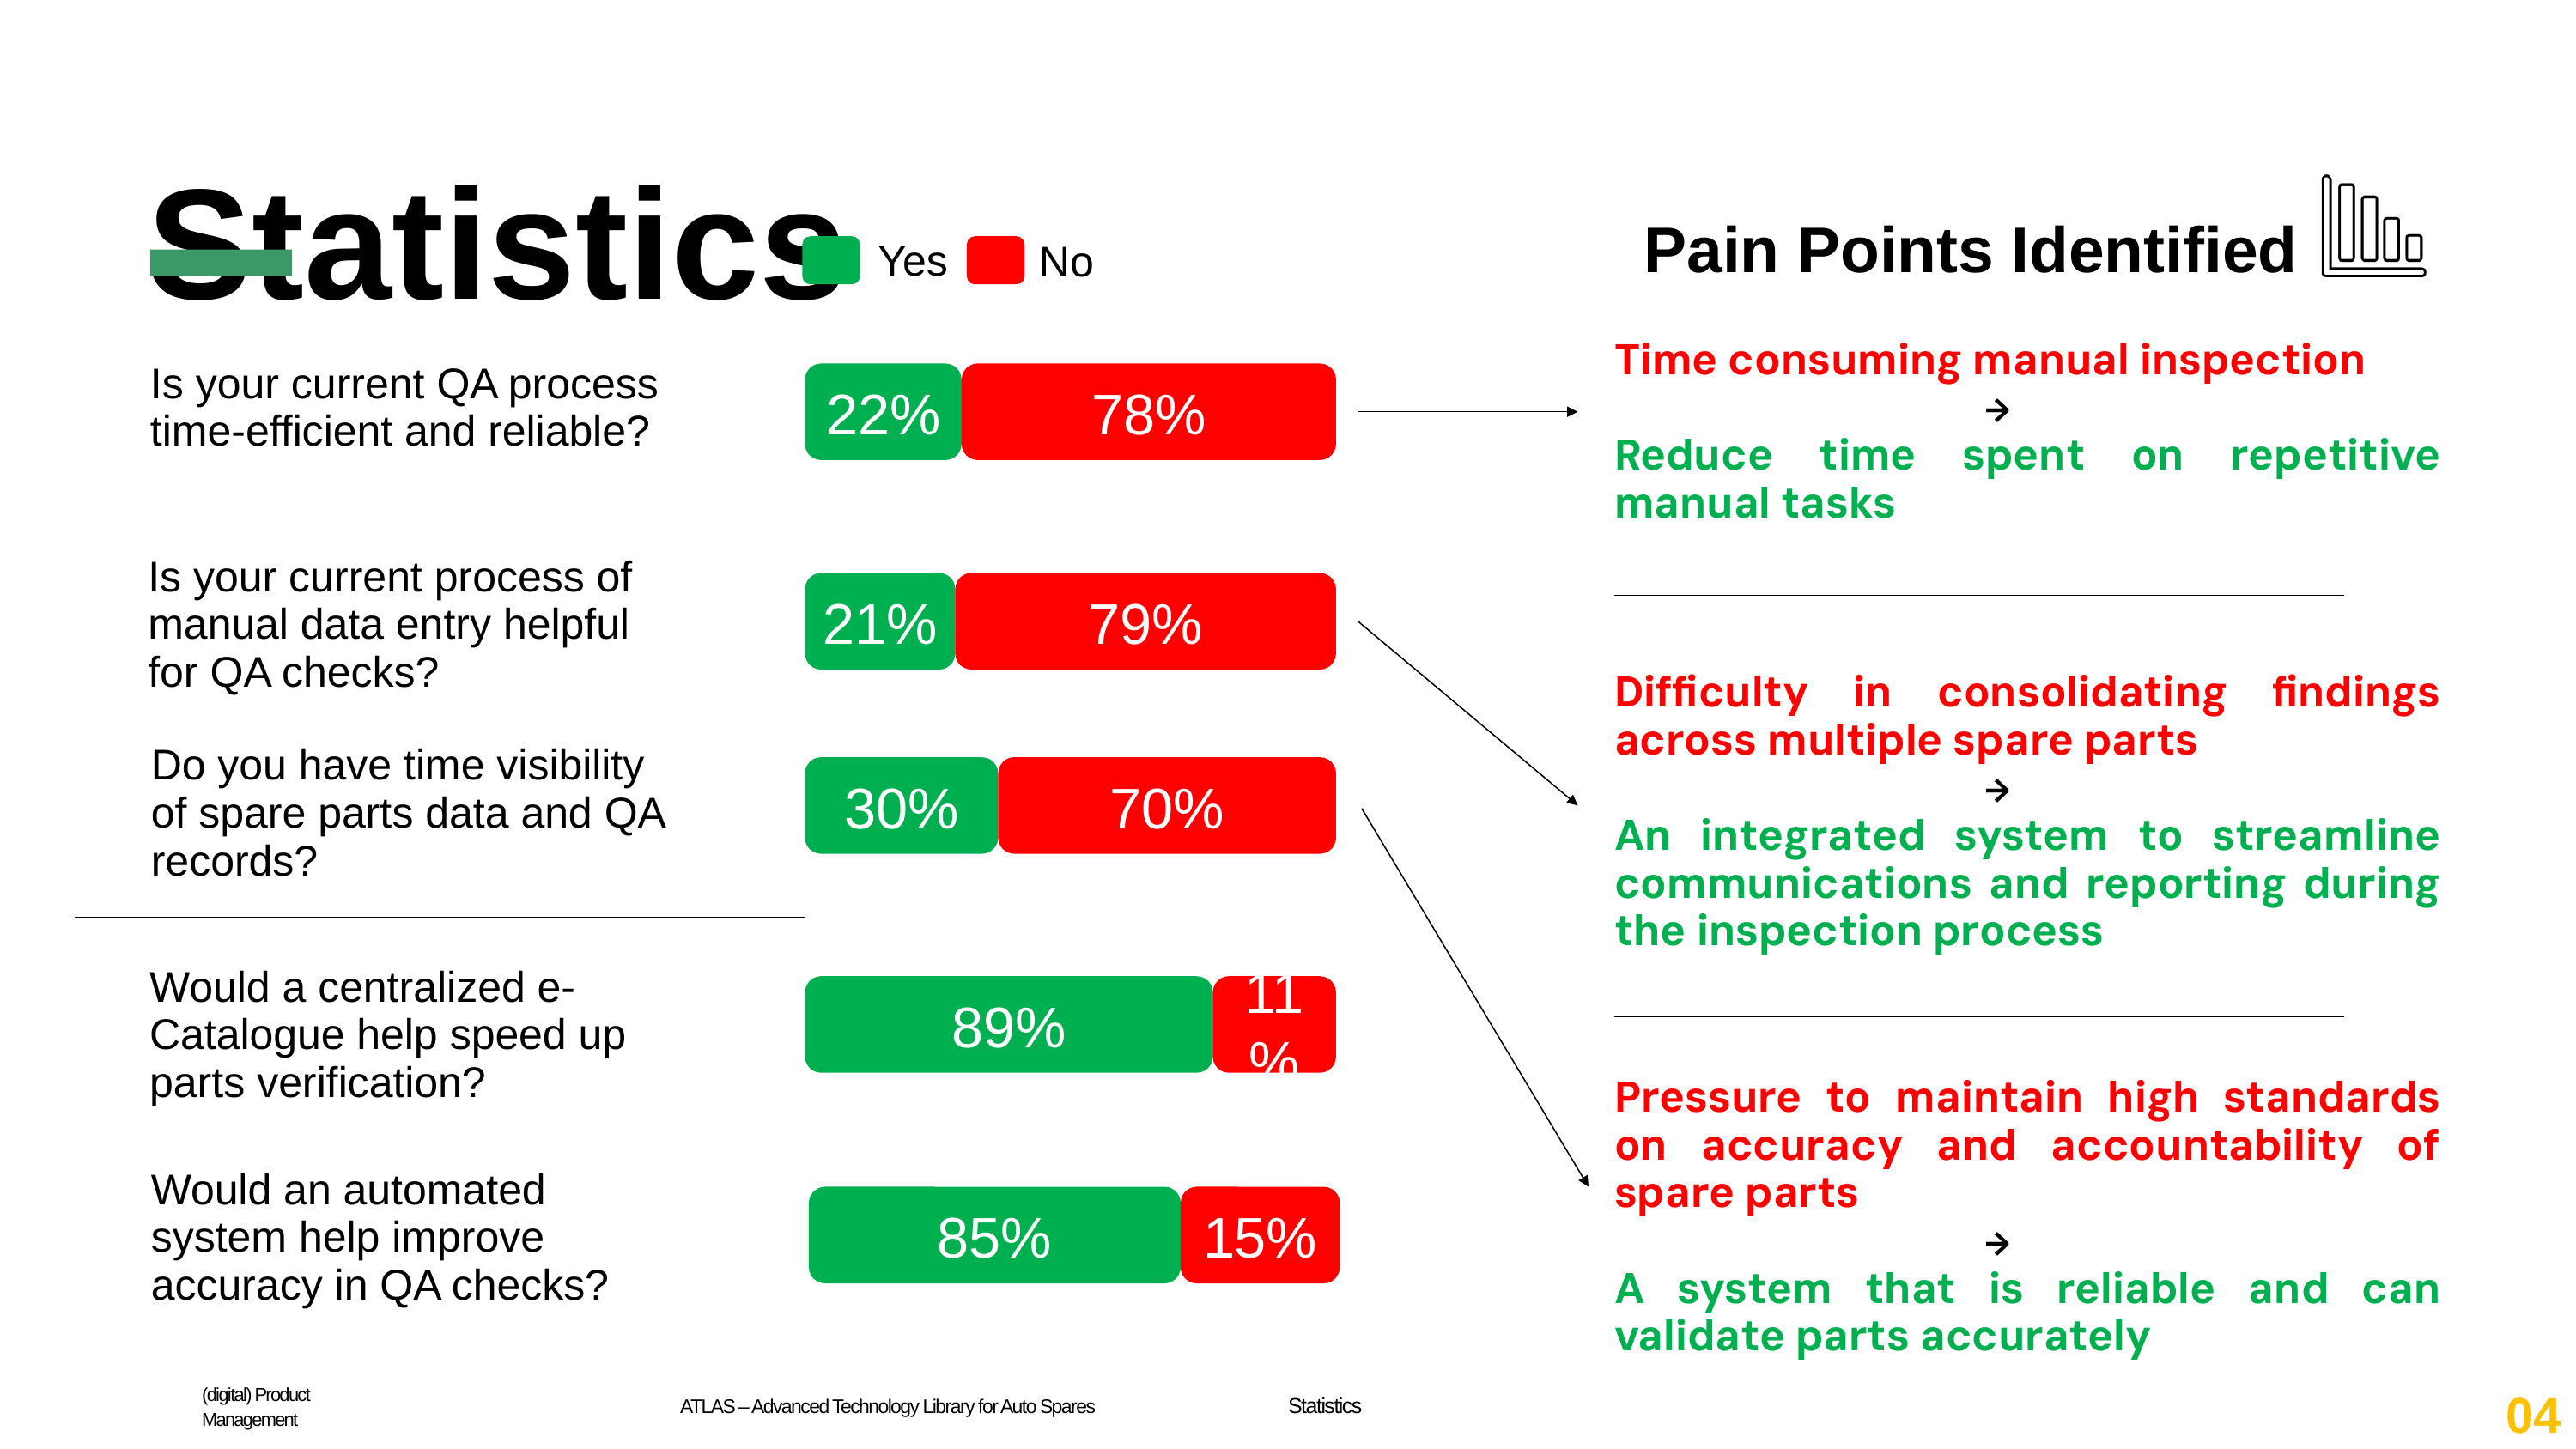

Statistics

Pain Points Identified
Yes
No

Time consuming manual inspection
                                                →
Reduce time spent on repetitive manual tasks
Is your current QA process time-efficient and reliable?
22%
78%
Is your current process of manual data entry helpful for QA checks?
21%
79%
Difficulty in consolidating findings across multiple spare parts
                                                →
An integrated system to streamline communications and reporting during the inspection process
Do you have time visibility of spare parts data and QA records?
30%
70%
Would a centralized e-Catalogue help speed up parts verification?
89%
11%
Pressure to maintain high standards on accuracy and accountability of spare parts
                                                →
A system that is reliable and can validate parts accurately
Would an automated system help improve accuracy in QA checks?
85%
15%
Statistics
04
(digital) Product Management
ATLAS – Advanced Technology Library for Auto Spares